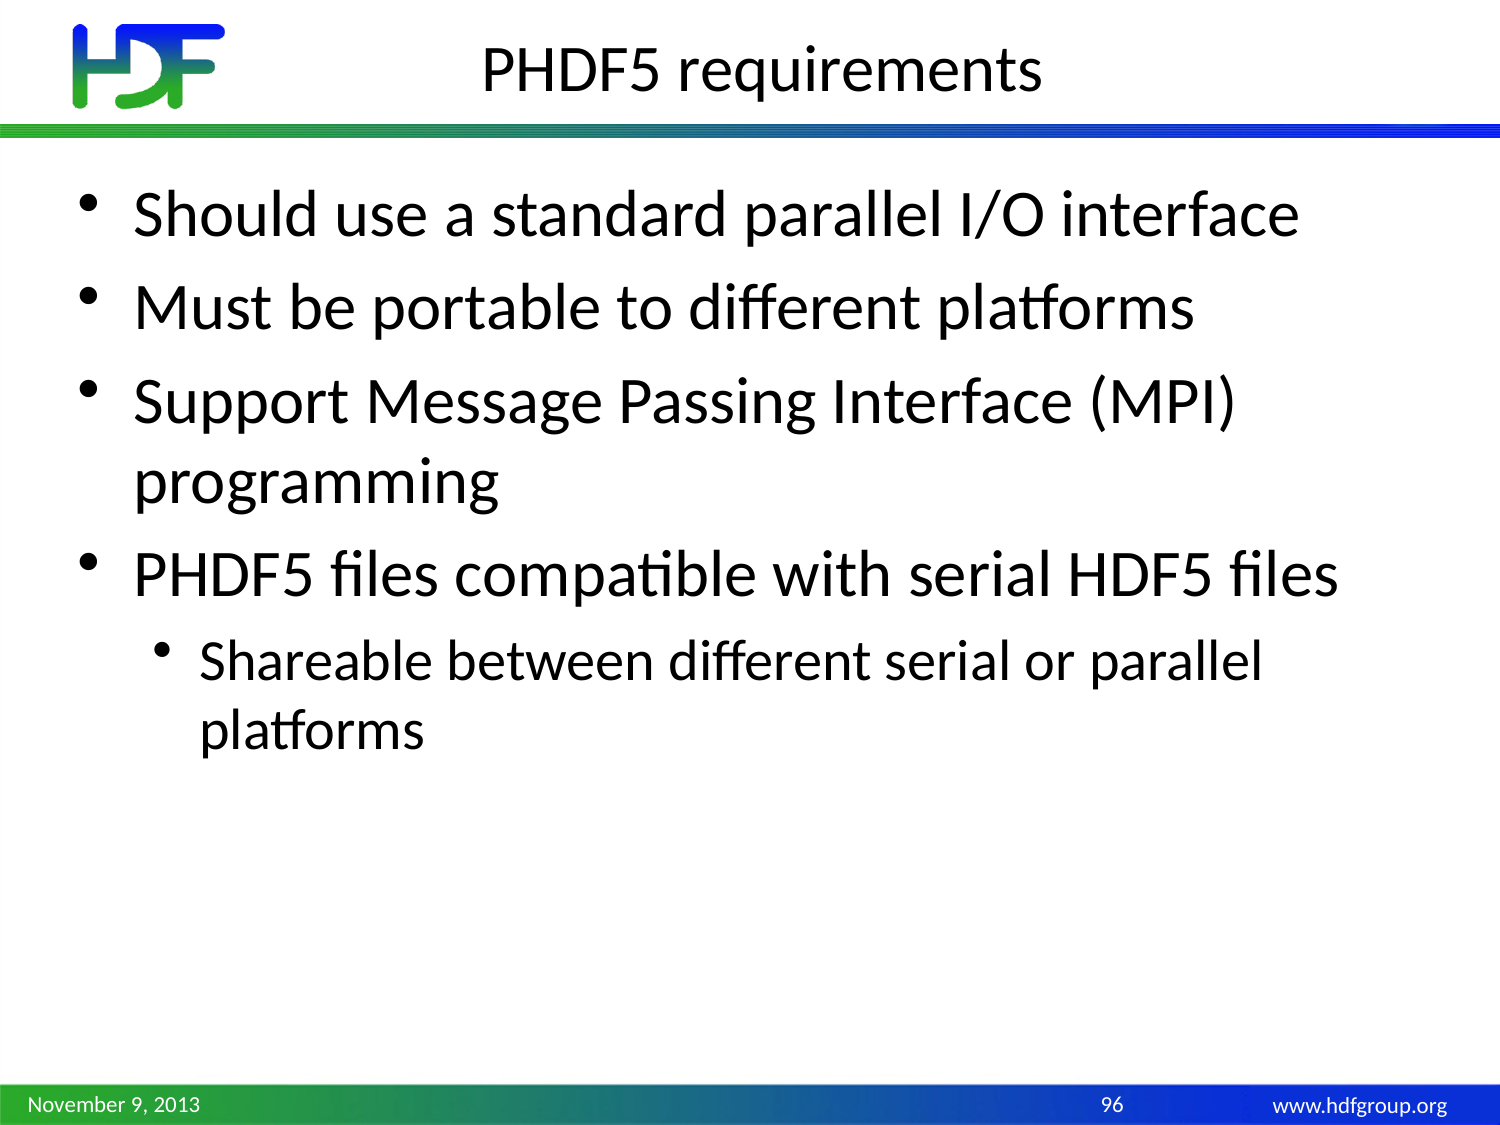

# PHDF5 requirements
Should use a standard parallel I/O interface
Must be portable to different platforms
Support Message Passing Interface (MPI) programming
PHDF5 files compatible with serial HDF5 files
Shareable between different serial or parallel platforms
November 9, 2013
96